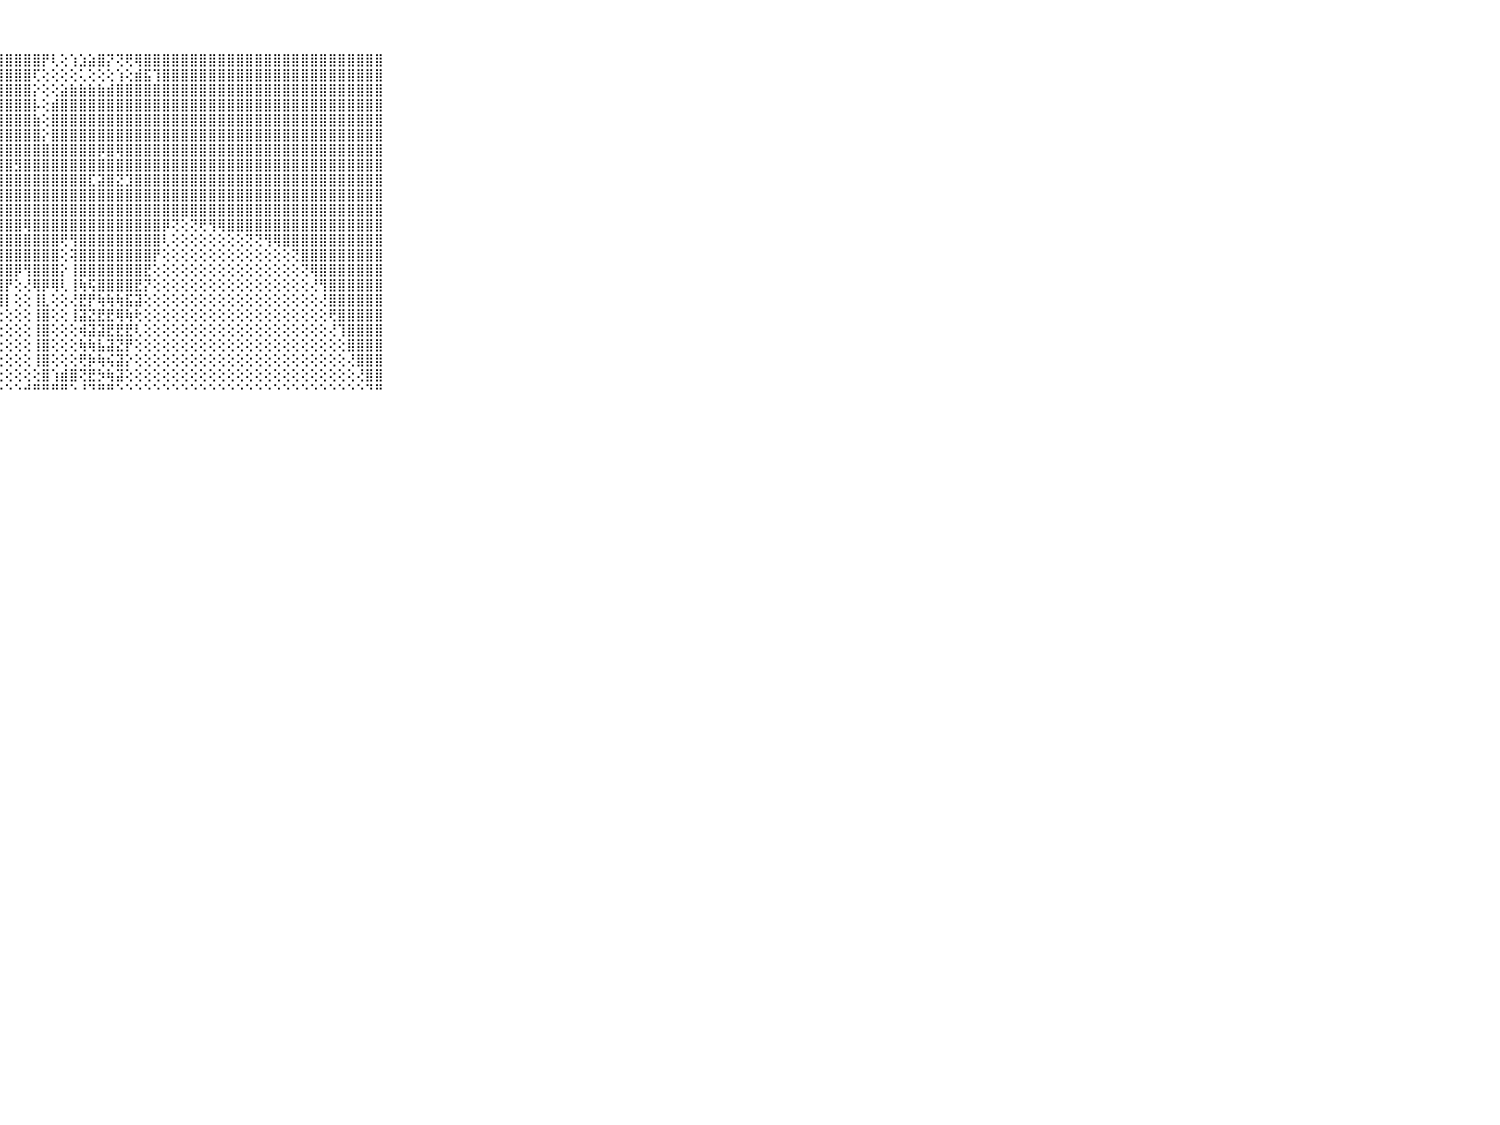

⠀⠀⠀⠀⠀⠀⠀⠀⠀⠀⠀⣿⣿⣿⣿⣿⣿⣿⣿⣿⣿⣿⣿⣿⣿⣿⣿⣿⣿⣿⣿⣿⡟⢇⢕⢱⣱⣵⣿⡝⢝⢟⢿⣿⣿⣿⣿⣿⣿⣿⣿⣿⣿⣿⣿⣿⣿⣿⣿⣿⣿⣿⣿⣿⣿⣿⣿⣿⣿⠀⠀⠀⠀⠀⠀⠀⠀⠀⠀⠀⠀
⠀⠀⠀⠀⠀⠀⠀⠀⠀⠀⠀⣿⣿⣿⣿⣿⣿⣿⣿⣿⣿⣿⣿⣿⣿⣿⣿⣿⣿⣿⣿⢏⢕⢕⢕⢕⢅⢕⢕⢕⢱⢕⣾⣯⢹⣿⣿⣿⣿⣿⣿⣿⣿⣿⣿⣿⣿⣿⣿⣿⣿⣿⣿⣿⣿⣿⣿⣿⣿⠀⠀⠀⠀⠀⠀⠀⠀⠀⠀⠀⠀
⠀⠀⠀⠀⠀⠀⠀⠀⠀⠀⠀⣿⣿⣿⣿⣿⣿⣿⣿⣿⣿⣿⣿⣿⣿⣿⣿⣿⣿⣿⣿⡕⢕⢕⣵⣷⣷⣷⣷⣾⣿⣿⣿⣿⣿⣿⣿⣿⣿⣿⣿⣿⣿⣿⣿⣿⣿⣿⣿⣿⣿⣿⣿⣿⣿⣿⣿⣿⣿⠀⠀⠀⠀⠀⠀⠀⠀⠀⠀⠀⠀
⠀⠀⠀⠀⠀⠀⠀⠀⠀⠀⠀⣿⣿⣿⣿⣿⣿⣿⣿⣿⣿⣿⣿⣿⣿⣿⣿⣿⣿⣿⣿⡧⢕⣾⣿⣿⣿⣿⣿⣿⣿⣿⣿⣿⣿⣿⣿⣿⣿⣿⣿⣿⣿⣿⣿⣿⣿⣿⣿⣿⣿⣿⣿⣿⣿⣿⣿⣿⣿⠀⠀⠀⠀⠀⠀⠀⠀⠀⠀⠀⠀
⠀⠀⠀⠀⠀⠀⠀⠀⠀⠀⠀⣿⣿⣿⣿⣿⣿⣿⣿⣿⣿⣿⣿⣿⣿⣿⣿⣿⣿⣿⣿⣷⢕⣿⣿⣿⣿⣿⣿⣿⣿⣿⣿⣿⣿⣿⣿⣿⣿⣿⣿⣿⣿⣿⣿⣿⣿⣿⣿⣿⣿⣿⣿⣿⣿⣿⣿⣿⣿⠀⠀⠀⠀⠀⠀⠀⠀⠀⠀⠀⠀
⠀⠀⠀⠀⠀⠀⠀⠀⠀⠀⠀⣿⣿⣿⣿⣿⣿⣿⣿⣿⣿⣿⣿⣿⣿⣿⣿⣿⣿⣿⣿⣿⡕⣿⣿⣿⣿⣿⣿⣿⣿⣿⣿⣿⣿⣿⣿⣿⣿⣿⣿⣿⣿⣿⣿⣿⣿⣿⣿⣿⣿⣿⣿⣿⣿⣿⣿⣿⣿⠀⠀⠀⠀⠀⠀⠀⠀⠀⠀⠀⠀
⠀⠀⠀⠀⠀⠀⠀⠀⠀⠀⠀⣿⣿⣿⣿⣿⣿⣿⣿⣿⣿⣿⣿⣿⣿⣿⣿⣿⣿⣿⣿⣿⣿⣿⣿⣿⣿⣿⡿⣿⢿⣿⣿⣿⣿⣿⣿⣿⣿⣿⣿⣿⣿⣿⣿⣿⣿⣿⣿⣿⣿⣿⣿⣿⣿⣿⣿⣿⣿⠀⠀⠀⠀⠀⠀⠀⠀⠀⠀⠀⠀
⠀⠀⠀⠀⠀⠀⠀⠀⠀⠀⠀⣿⣿⣿⣿⣿⣿⣿⣿⣿⣿⣿⣿⣿⣿⣿⣿⣿⣿⣻⣿⣿⣿⣿⣿⣿⣿⣿⣿⣿⣿⣿⣿⣿⣿⣿⣿⣿⣿⣿⣿⣿⣿⣿⣿⣿⣿⣿⣿⣿⣿⣿⣿⣿⣿⣿⣿⣿⣿⠀⠀⠀⠀⠀⠀⠀⠀⠀⠀⠀⠀
⠀⠀⠀⠀⠀⠀⠀⠀⠀⠀⠀⣿⣿⣿⣿⣿⣿⣿⣿⣿⣿⣿⣿⣿⣿⣿⣿⣿⣿⣿⣿⣿⣿⣿⣿⣿⣿⣏⣽⣿⣝⣹⣿⣿⣿⣿⣿⣿⣿⣿⣿⣿⣿⣿⣿⣿⣿⣿⣿⣿⣿⣿⣿⣿⣿⣿⣿⣿⣿⠀⠀⠀⠀⠀⠀⠀⠀⠀⠀⠀⠀
⠀⠀⠀⠀⠀⠀⠀⠀⠀⠀⠀⣿⣿⣿⣿⣿⣿⣿⣿⣿⣿⣿⣿⣿⣿⣿⣿⣿⣿⣿⣿⣿⣿⣿⣿⣿⣿⣿⣿⣿⣿⣿⣿⣿⣿⣿⣿⣿⣿⣿⣿⣿⣿⣿⣿⣿⣿⣿⣿⣿⣿⣿⣿⣿⣿⣿⣿⣿⣿⠀⠀⠀⠀⠀⠀⠀⠀⠀⠀⠀⠀
⠀⠀⠀⠀⠀⠀⠀⠀⠀⠀⠀⣿⣿⣿⣿⣿⣿⣿⣿⣿⣿⣿⣿⣿⣿⣿⣿⣿⣿⣿⣿⣿⣿⣿⣿⣿⣿⣿⣿⣿⣿⣿⣿⣿⣿⣿⣿⣿⣿⣿⣿⣿⣿⣿⣿⣿⣿⣿⣿⣿⣿⣿⣿⣿⣿⣿⣿⣿⣿⠀⠀⠀⠀⠀⠀⠀⠀⠀⠀⠀⠀
⠀⠀⠀⠀⠀⠀⠀⠀⠀⠀⠀⣿⣿⣿⣿⣿⣿⣿⣿⣿⣿⣿⣿⣿⣿⣿⣿⣿⣿⣿⢿⣿⣿⣿⣿⣿⣿⣿⣿⣿⣿⣿⣿⣿⣿⡿⢝⢕⢝⢟⢻⢿⣿⣿⣿⣿⣿⣿⣿⣿⣿⣿⣿⣿⣿⣿⣿⣿⣿⠀⠀⠀⠀⠀⠀⠀⠀⠀⠀⠀⠀
⠀⠀⠀⠀⠀⠀⠀⠀⠀⠀⠀⣿⣿⣿⣿⣿⣿⣿⣿⣿⣿⣿⣿⣿⣿⣿⣿⣿⣿⣿⣿⣿⣿⣿⢟⢻⣿⣿⣿⣿⣿⣿⣿⣿⣿⢇⢕⢕⢕⢕⢕⢕⢕⢕⢝⢝⢻⢿⣿⣿⣿⣿⣿⣿⣿⣿⣿⣿⣿⠀⠀⠀⠀⠀⠀⠀⠀⠀⠀⠀⠀
⠀⠀⠀⠀⠀⠀⠀⠀⠀⠀⠀⣿⣿⣿⣿⣿⣿⣿⣿⣿⣿⣿⣿⣿⣿⣿⣿⣿⣿⣿⣿⣿⣿⣿⢕⢽⣿⣿⣿⣿⣿⣿⣿⣿⡟⢕⢕⢕⢕⢕⢕⢕⢕⢕⢕⢕⢕⢕⢕⢝⣿⣿⣿⣿⣿⣿⣿⣿⣿⠀⠀⠀⠀⠀⠀⠀⠀⠀⠀⠀⠀
⠀⠀⠀⠀⠀⠀⠀⠀⠀⠀⠀⣿⣿⣿⣿⣿⣿⣿⣿⣿⣿⣿⣿⣿⣿⣿⣿⣿⣿⡿⢻⣿⣿⣿⡕⢸⣿⣿⣿⣿⣿⣿⣿⣟⢕⢕⢕⢕⢕⢕⢕⢕⢕⢕⢕⢕⢕⢕⢕⢕⢝⢿⣿⣿⣿⣿⣿⣿⣿⠀⠀⠀⠀⠀⠀⠀⠀⠀⠀⠀⠀
⠀⠀⠀⠀⠀⠀⠀⠀⠀⠀⠀⣿⣿⣿⣿⣿⣿⣿⣿⣿⣿⣿⣿⣿⣿⣿⣿⣿⡟⢕⢜⢿⡿⢿⢇⢸⢷⢯⣿⣿⣿⣿⣟⡝⢕⢕⢕⢕⢕⢕⢕⢕⢕⢕⢕⢕⢕⢕⢕⢕⢕⢜⢻⣿⣿⣿⣿⣿⣿⠀⠀⠀⠀⠀⠀⠀⠀⠀⠀⠀⠀
⠀⠀⠀⠀⠀⠀⠀⠀⠀⠀⠀⣿⣿⣿⣿⣿⣿⣿⣿⣿⣿⣿⣿⣿⡟⢟⢟⢹⡇⢕⢕⢸⣇⢕⢕⢜⣟⡟⢷⢷⢷⣯⣽⢕⢕⢕⢕⢕⢕⢕⢕⢕⢕⢕⢕⢕⢕⢕⢕⢕⢕⢕⢜⣿⣿⣿⣿⣿⣿⠀⠀⠀⠀⠀⠀⠀⠀⠀⠀⠀⠀
⠀⠀⠀⠀⠀⠀⠀⠀⠀⠀⠀⣿⣿⣿⣿⣿⣿⣿⣿⣿⢿⡟⢿⢏⢕⢕⢕⢕⢕⢕⢕⢸⣿⢕⢕⢸⣽⣝⣟⣟⢿⢷⢗⢕⢕⢕⢕⢕⢕⢕⢕⢕⢕⢕⢕⢕⢕⢕⢕⢕⢕⢕⢕⢟⣿⣿⣿⣿⣿⠀⠀⠀⠀⠀⠀⠀⠀⠀⠀⠀⠀
⠀⠀⠀⠀⠀⠀⠀⠀⠀⠀⠀⣿⣿⣿⣿⣿⣿⣿⣿⡿⣷⡿⢕⢕⢕⢕⢕⢕⢕⢕⢕⢸⣿⢕⢕⢕⢾⣽⣽⣟⣟⣟⢇⢕⢕⢕⢕⢕⢕⢕⢕⢕⢕⢕⢕⢕⢕⢕⢕⢕⢕⢕⢕⢜⢹⣿⣿⣿⣿⠀⠀⠀⠀⠀⠀⠀⠀⠀⠀⠀⠀
⠀⠀⠀⠀⠀⠀⠀⠀⠀⠀⠀⣿⣿⣿⣿⣿⡿⢷⣷⢷⢎⢇⢕⢕⢕⢕⢕⢕⢕⢕⢕⢸⣿⢕⢕⢕⢷⢷⣧⣽⣝⡟⢕⢕⢕⢕⢕⢕⢕⢕⢕⢕⢕⢕⢕⢕⢕⢕⢕⢕⢕⢕⢕⢕⢕⣿⣿⣿⣿⠀⠀⠀⠀⠀⠀⠀⠀⠀⠀⠀⠀
⠀⠀⠀⠀⠀⠀⠀⠀⠀⠀⠀⣿⣿⣿⣿⣿⣿⣇⢜⣕⢕⢕⢕⢕⢕⢕⢕⢕⢕⢕⢕⢸⣿⢕⢕⢕⢟⡷⢷⢮⣽⡕⢕⢕⢕⢕⢕⢕⢕⢕⢕⢕⢕⢕⢕⢕⢕⢕⢕⢕⢕⢕⢕⢕⢕⢜⣿⣿⣿⠀⠀⠀⠀⠀⠀⠀⠀⠀⠀⠀⠀
⠀⠀⠀⠀⠀⠀⠀⠀⠀⠀⠀⢸⢿⣿⣿⣿⣿⣧⡕⢕⢕⢕⢕⢕⢕⢕⢕⢕⢕⢕⢕⢕⣿⢱⣾⣿⢝⣟⡳⢷⣽⢕⢕⢕⢕⢕⢕⢕⢕⢕⢕⢕⢕⢕⢕⢕⢕⢕⢕⢕⢕⢕⢕⢕⢕⢕⢜⣿⣿⠀⠀⠀⠀⠀⠀⠀⠀⠀⠀⠀⠀
⠀⠀⠀⠀⠀⠀⠀⠀⠀⠀⠀⠑⠚⠛⠛⠛⠛⠛⠃⠑⠑⠑⠑⠑⠑⠑⠑⠑⠑⠑⠚⠛⠛⠛⠛⠑⠘⠙⠛⠛⠑⠑⠑⠑⠑⠑⠑⠑⠑⠑⠑⠑⠑⠑⠑⠑⠑⠑⠑⠑⠑⠑⠑⠑⠑⠑⠑⠙⠛⠀⠀⠀⠀⠀⠀⠀⠀⠀⠀⠀⠀